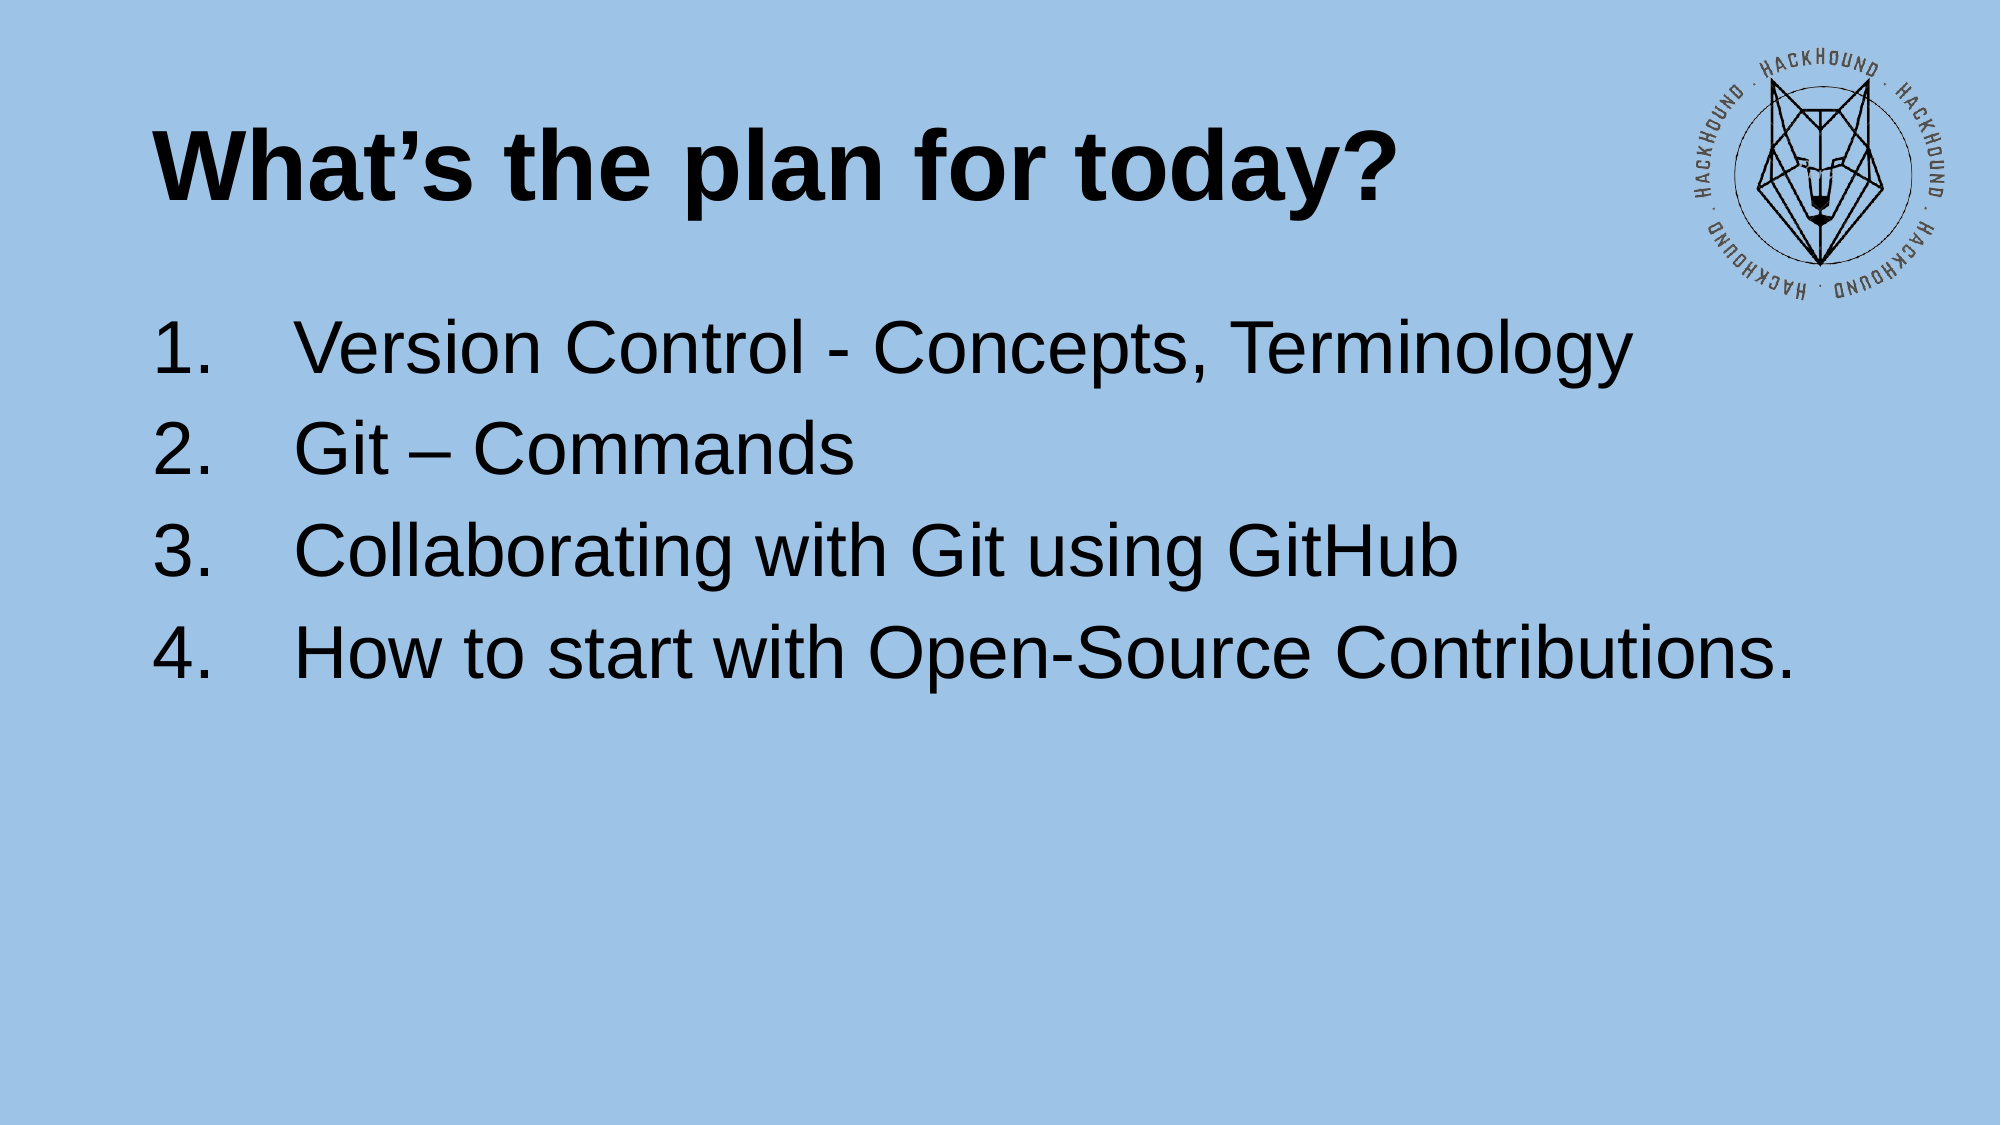

# What’s the plan for today?
Version Control - Concepts, Terminology
Git – Commands
Collaborating with Git using GitHub
How to start with Open-Source Contributions.